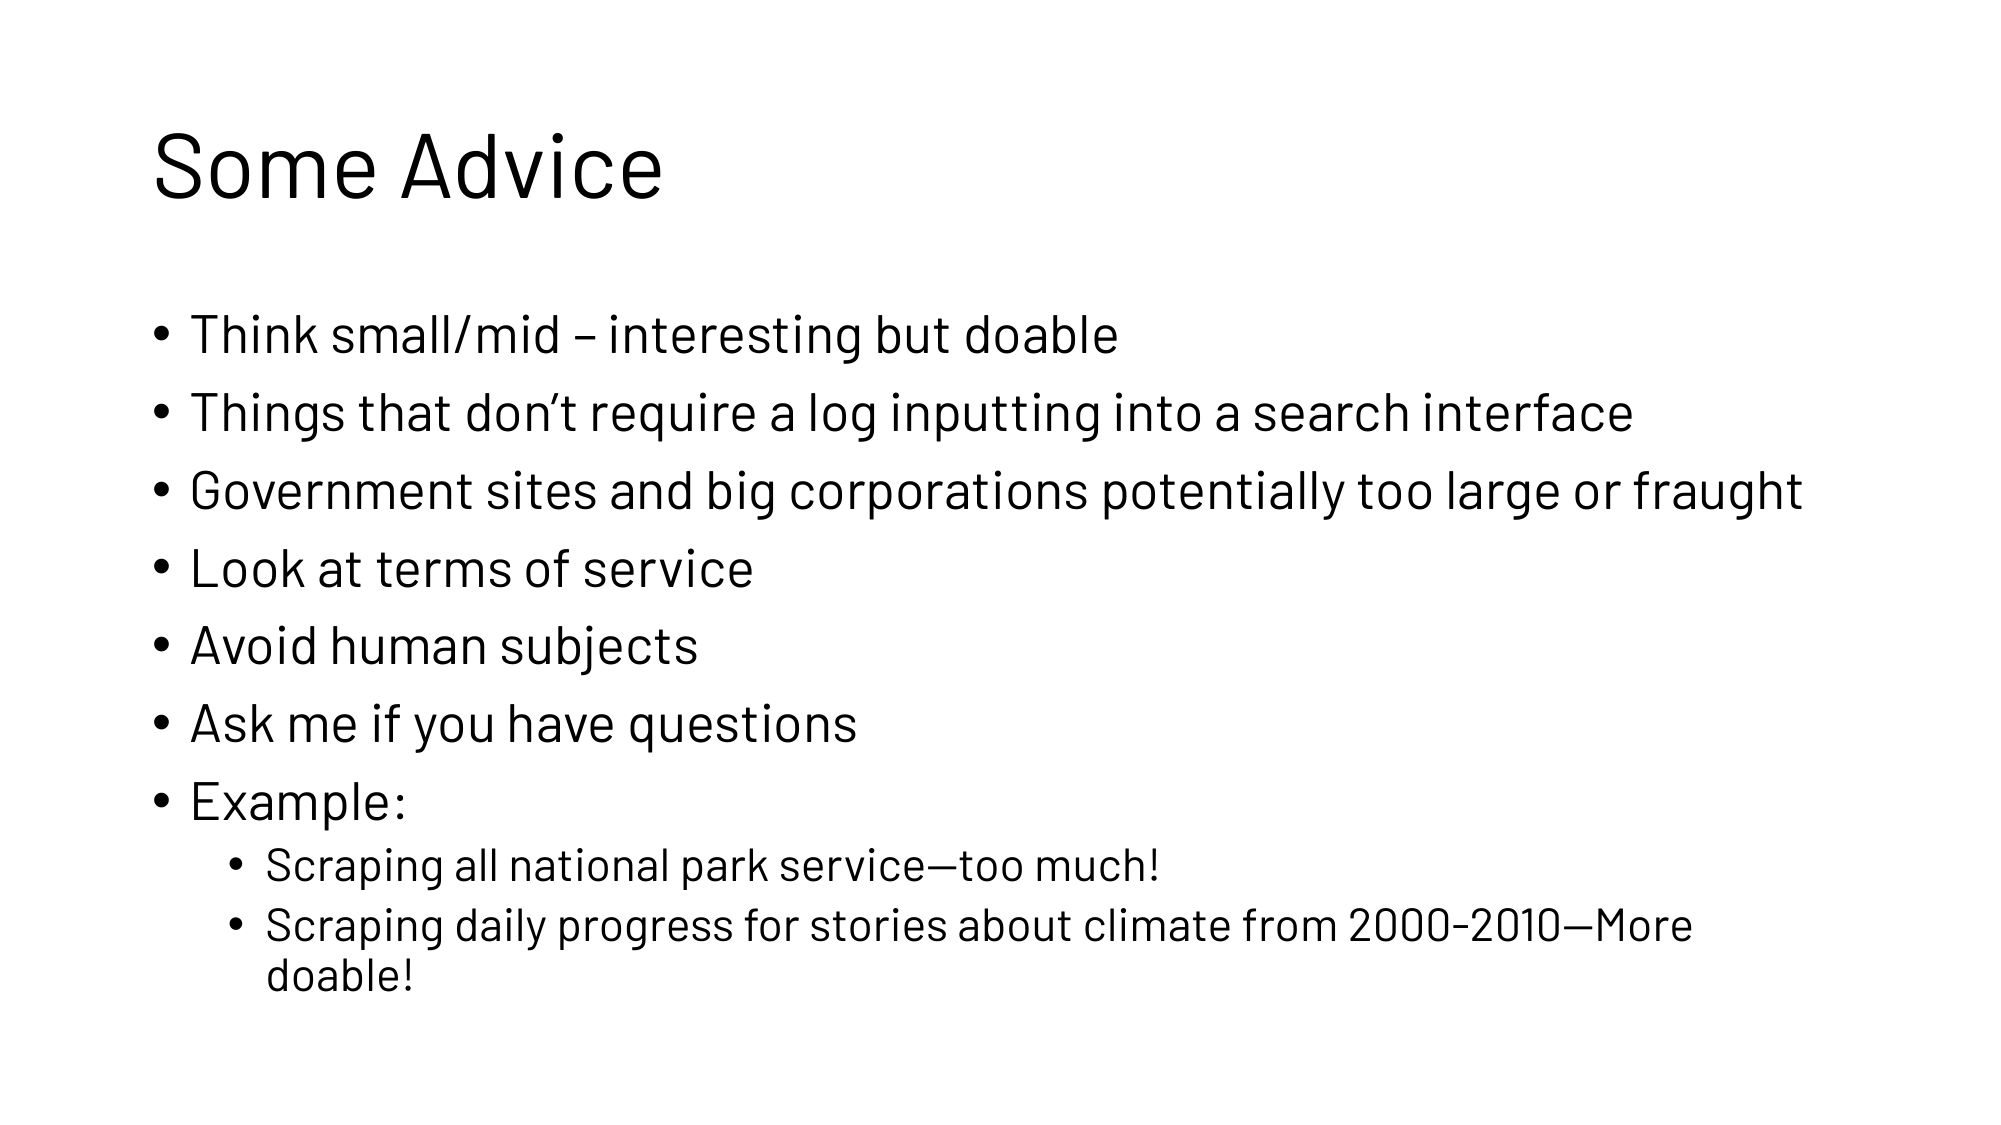

# Some Advice
Think small/mid – interesting but doable
Things that don’t require a log inputting into a search interface
Government sites and big corporations potentially too large or fraught
Look at terms of service
Avoid human subjects
Ask me if you have questions
Example:
Scraping all national park service—too much!
Scraping daily progress for stories about climate from 2000-2010—More doable!